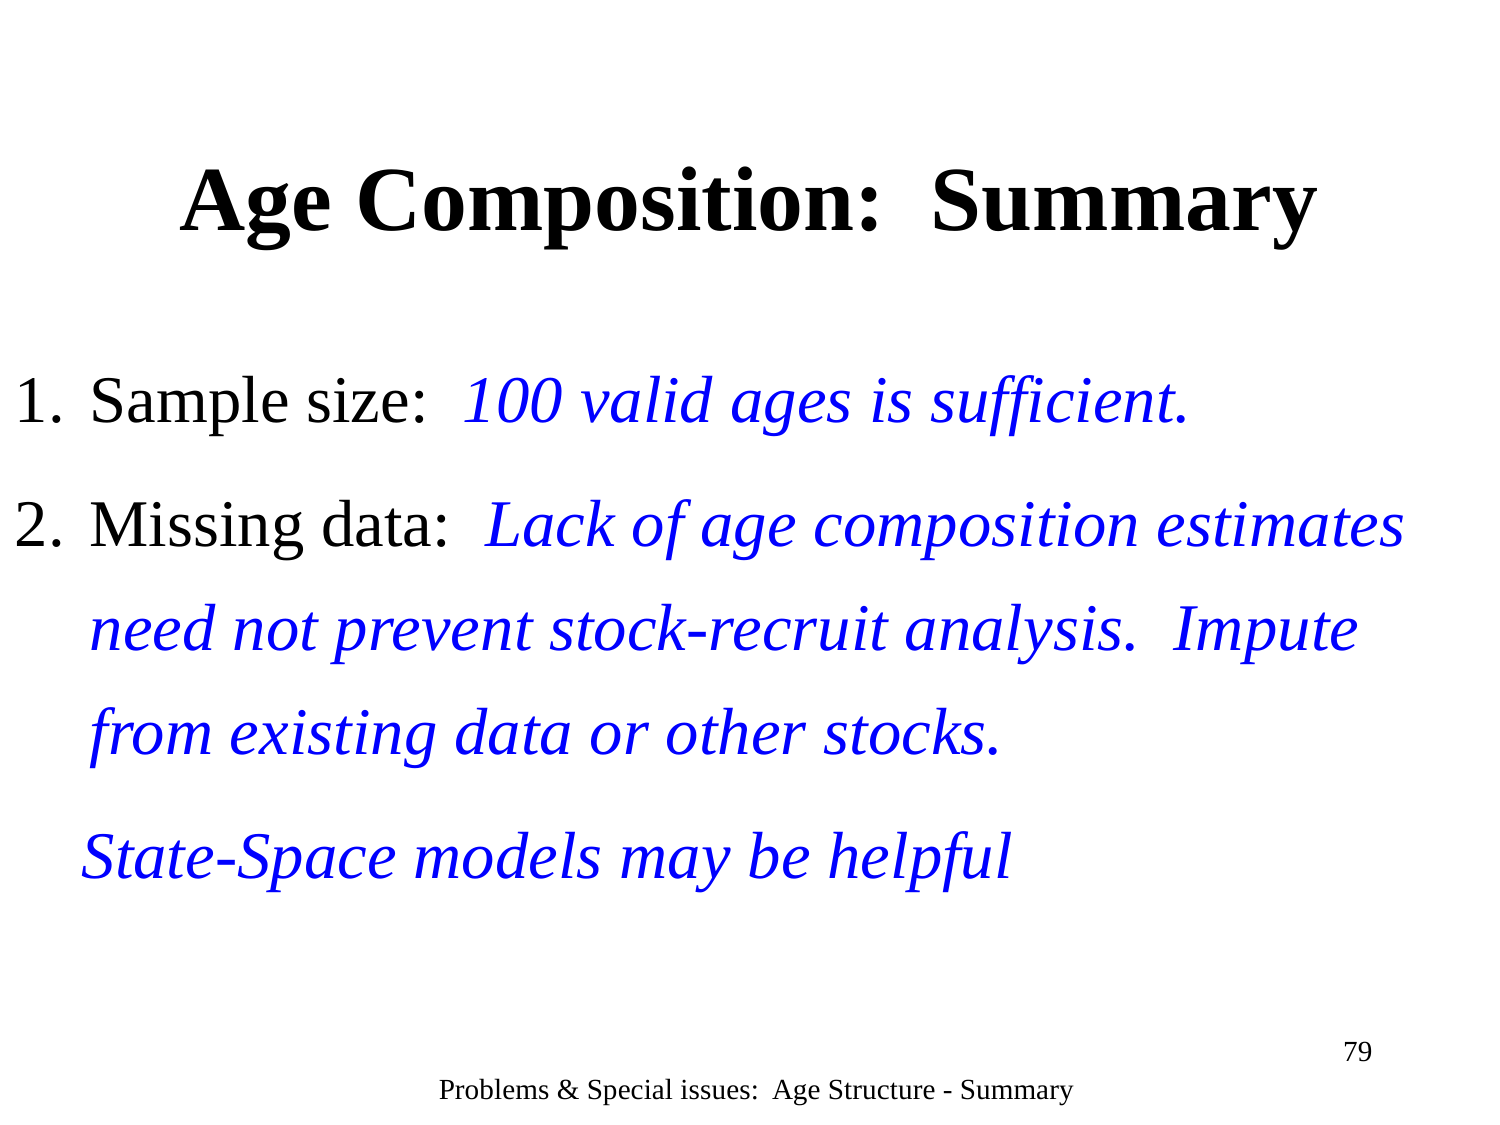

Age Composition:  Summary
Sample size:  100 valid ages is sufficient.
Missing data:  Lack of age composition estimates need not prevent stock-recruit analysis.  Impute from existing data or other stocks.
    State-Space models may be helpful
79
Problems & Special issues:  Age Structure - Summary